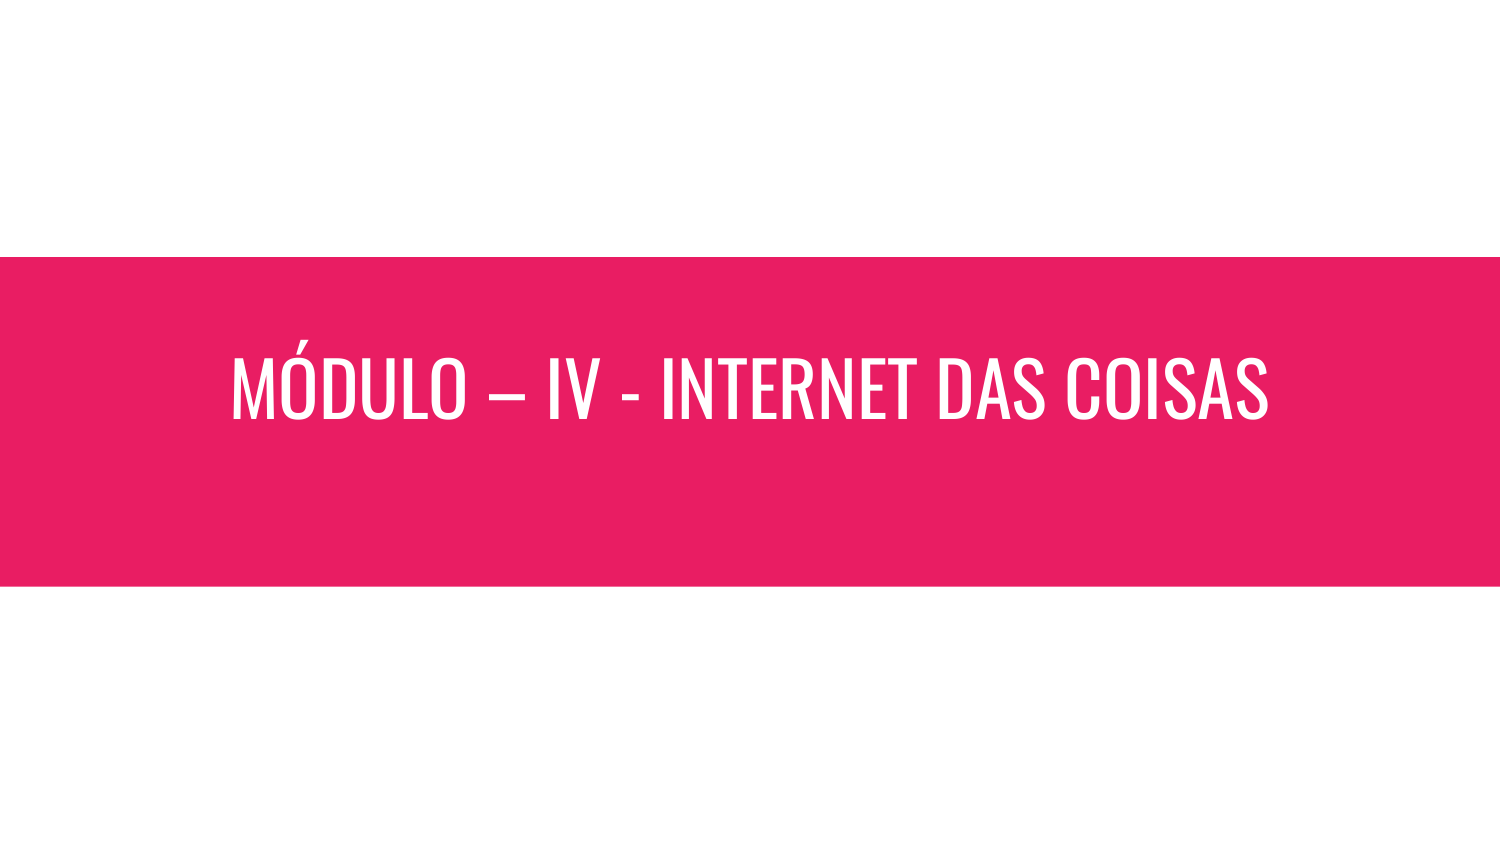

# MÓDULO – IV - INTERNET DAS COISAS